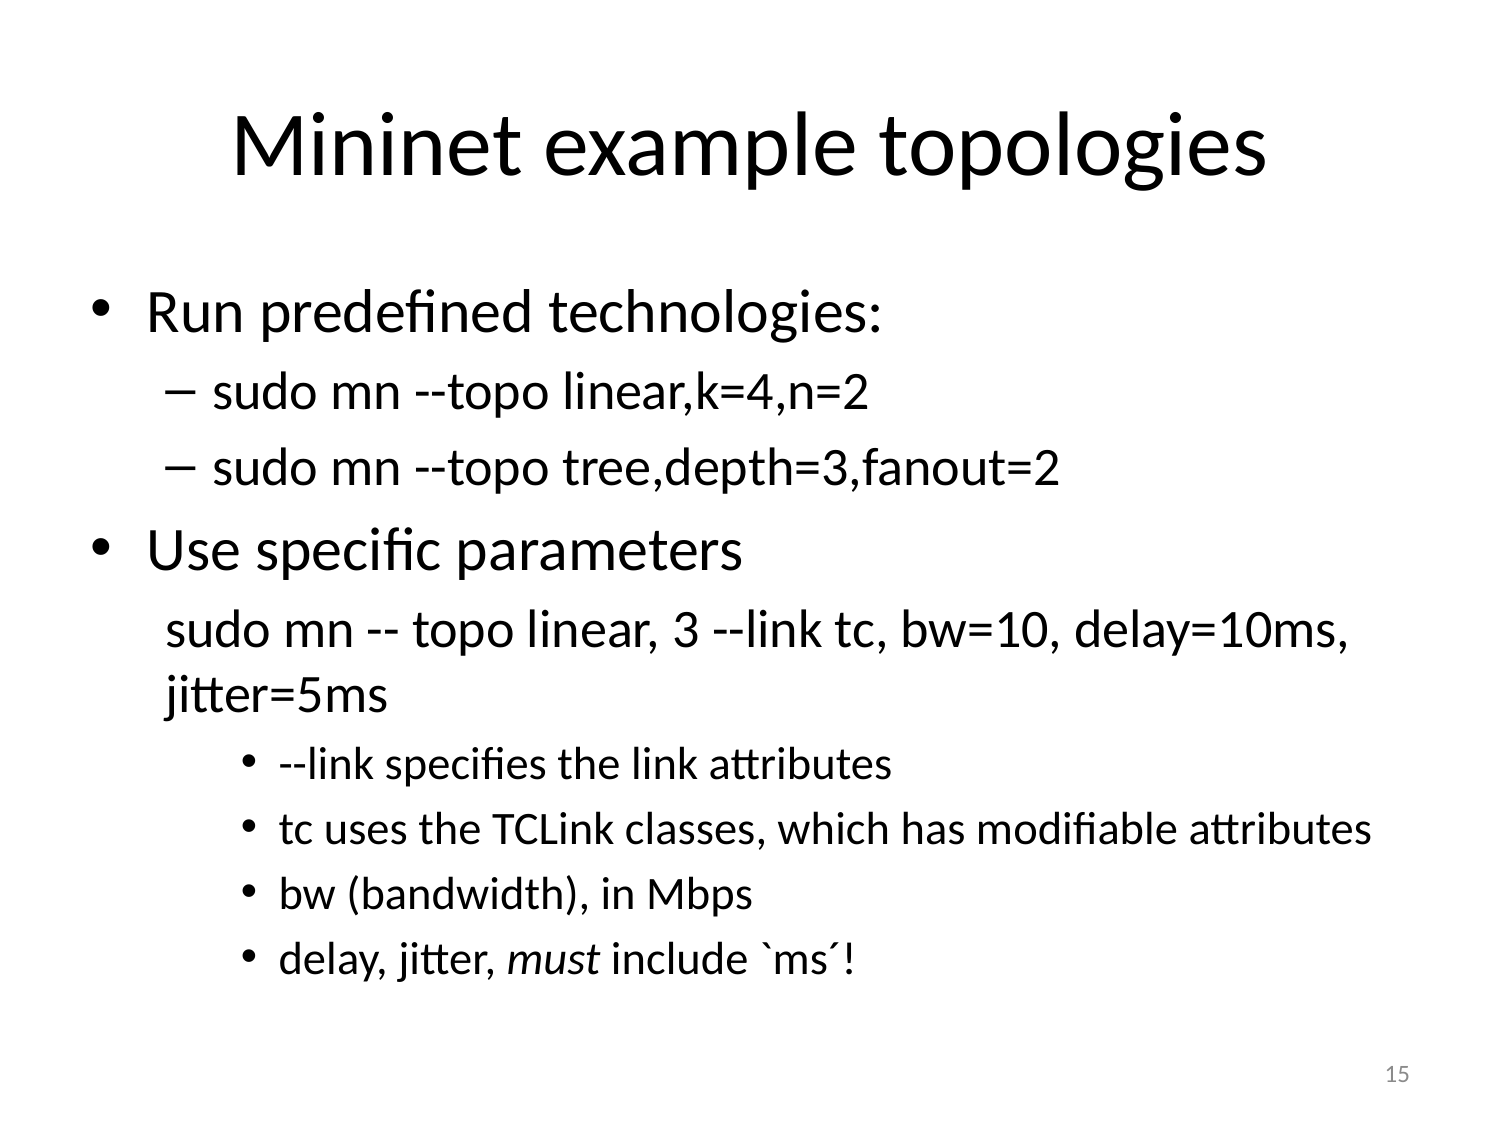

# Mininet example topologies
Run predefined technologies:
sudo mn --topo linear,k=4,n=2
sudo mn --topo tree,depth=3,fanout=2
Use specific parameters
sudo mn -- topo linear, 3 --link tc, bw=10, delay=10ms, jitter=5ms
--link specifies the link attributes
tc uses the TCLink classes, which has modifiable attributes
bw (bandwidth), in Mbps
delay, jitter, must include `ms´!

15